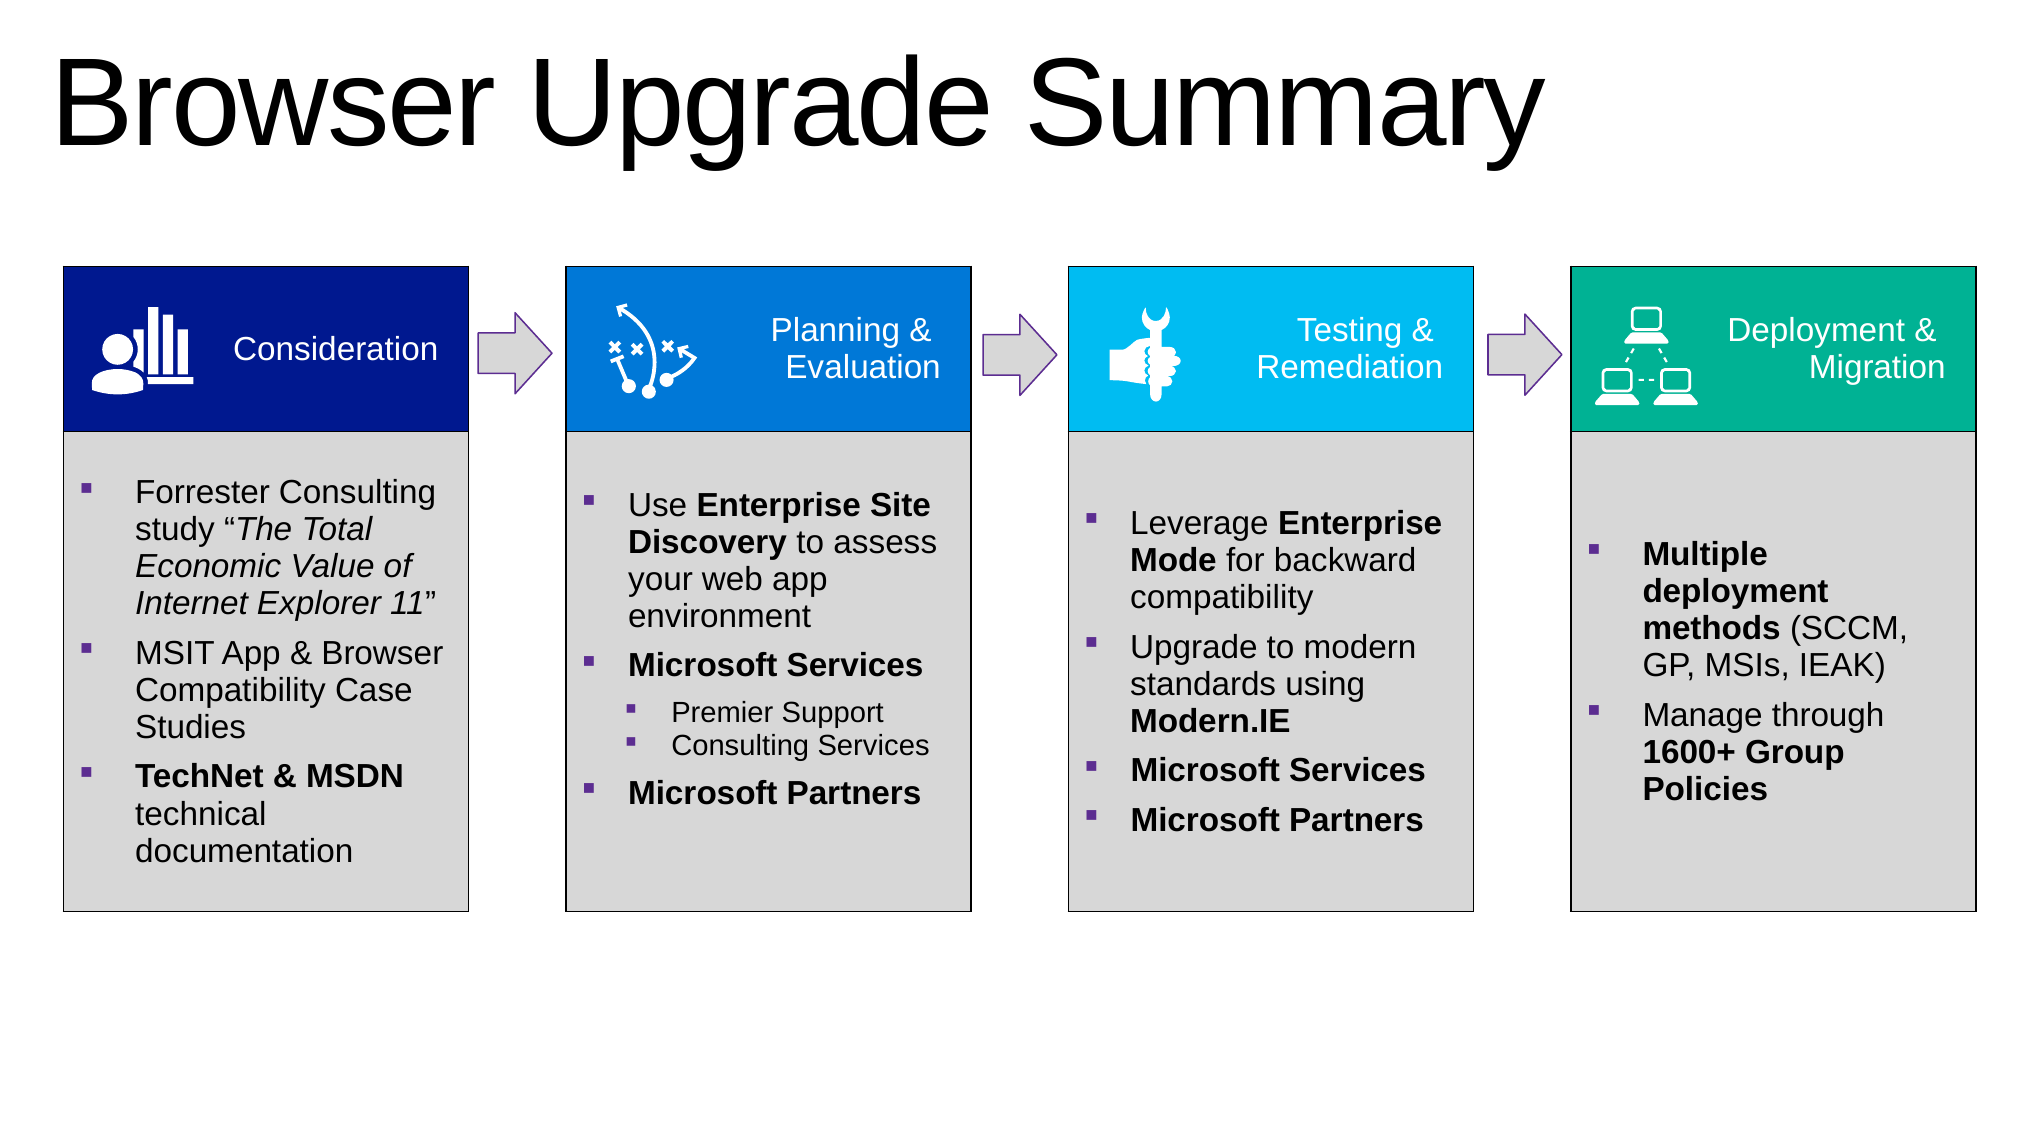

# Browser Upgrade Summary
| Consideration |
| --- |
| Forrester Consulting study “The Total Economic Value of Internet Explorer 11” MSIT App & Browser Compatibility Case Studies TechNet & MSDN technical documentation |
| Planning & Evaluation |
| --- |
| Use Enterprise Site Discovery to assess your web app environment Microsoft Services Premier Support Consulting Services Microsoft Partners |
| Testing & Remediation |
| --- |
| Leverage Enterprise Mode for backward compatibility Upgrade to modern standards using Modern.IE Microsoft Services Microsoft Partners |
| Deployment & Migration |
| --- |
| Multiple deployment methods (SCCM, GP, MSIs, IEAK) Manage through 1600+ Group Policies |